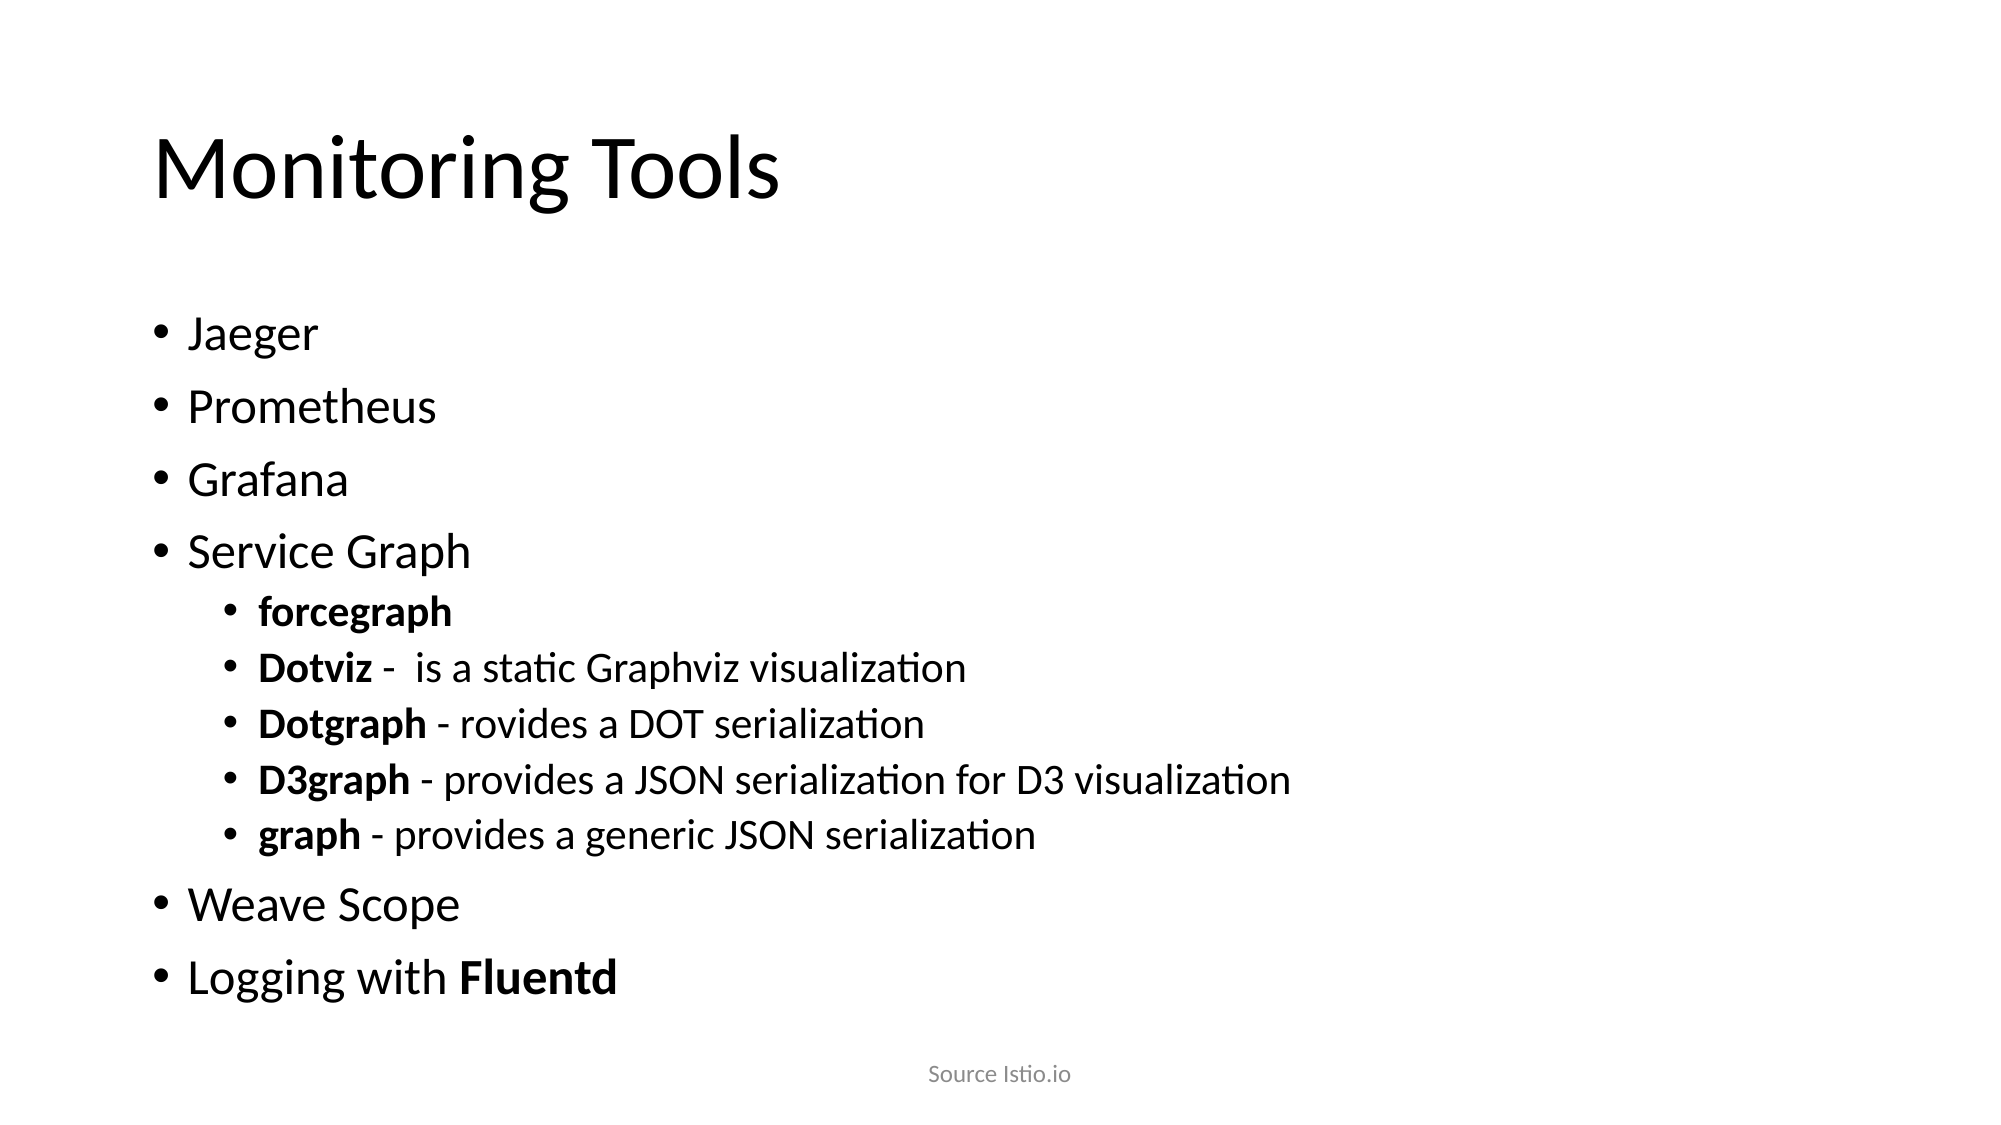

# Monitoring Tools
Jaeger
Prometheus
Grafana
Service Graph
forcegraph
Dotviz -  is a static Graphviz visualization
Dotgraph - rovides a DOT serialization
D3graph - provides a JSON serialization for D3 visualization
graph - provides a generic JSON serialization
Weave Scope
Logging with Fluentd
Source Istio.io